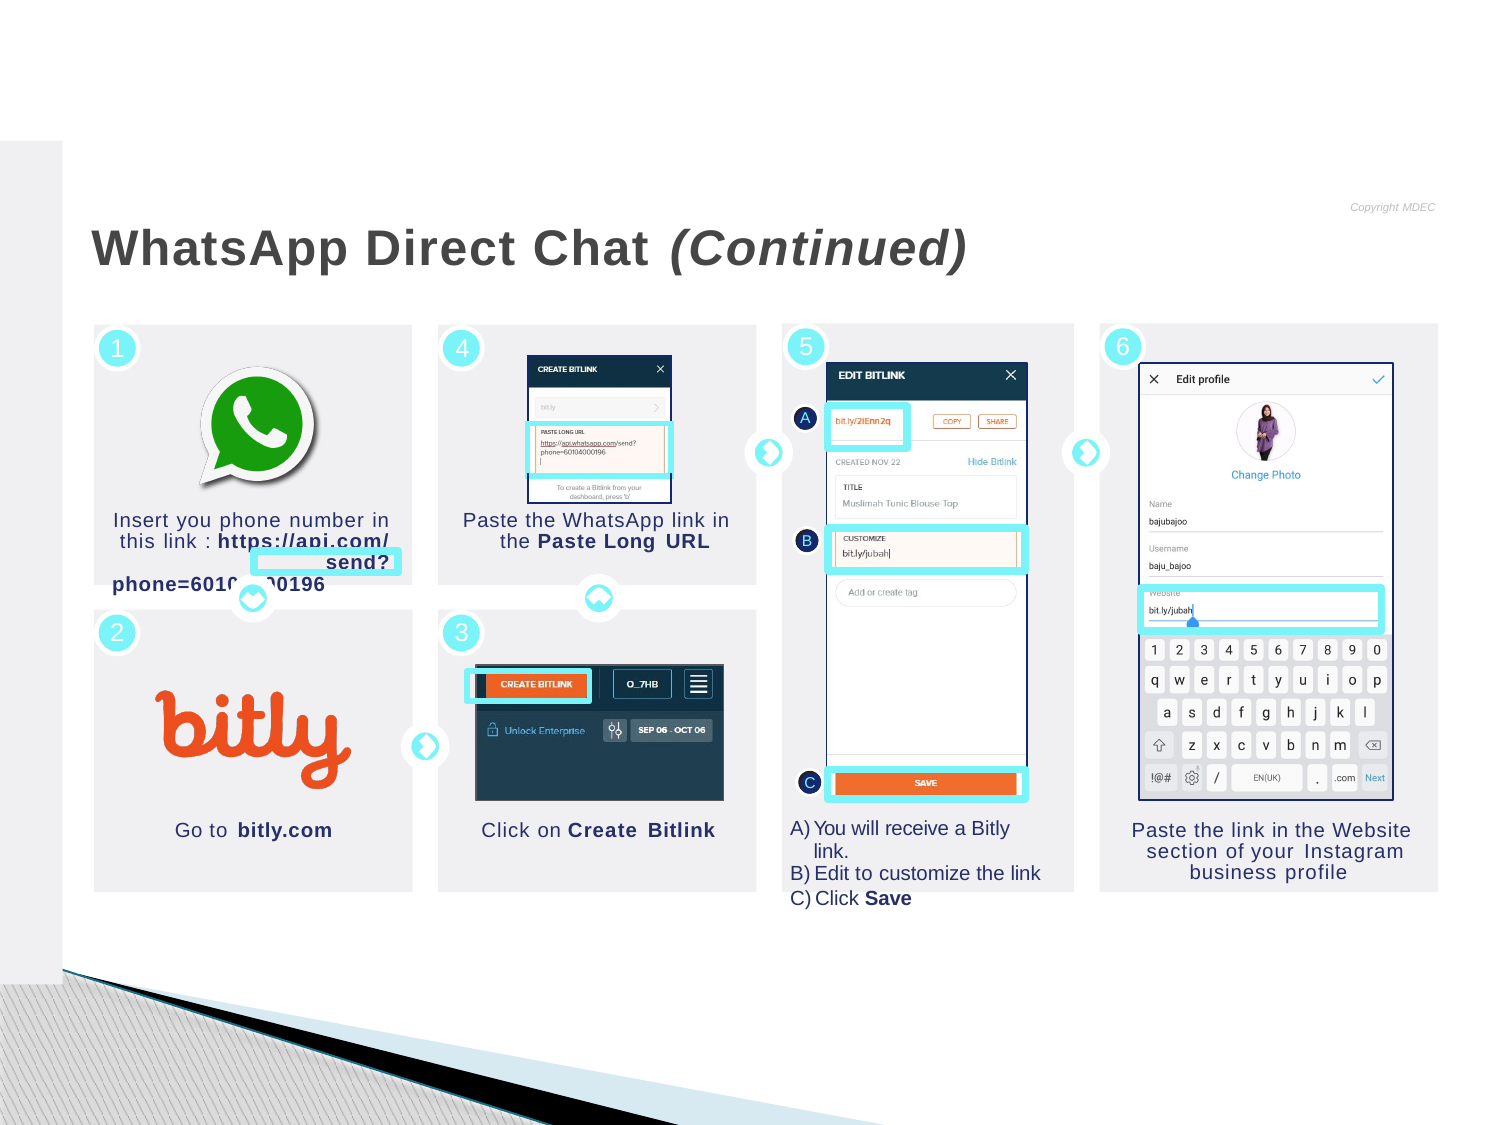

Copyright MDEC
# WhatsApp Direct Chat (Continued)

5
6

1	4

|  |
| --- |
|  |
|  |

A

Paste the WhatsApp link in  the Paste Long URL
Insert you phone number in  this link : https://api.com/  send?phone=60104000196

B

2
3

C

You will receive a Bitly link.
Edit to customize the link
Click Save
Paste the link in the Website  section of your Instagram
business profile
Click on Create Bitlink
Go to bitly.com